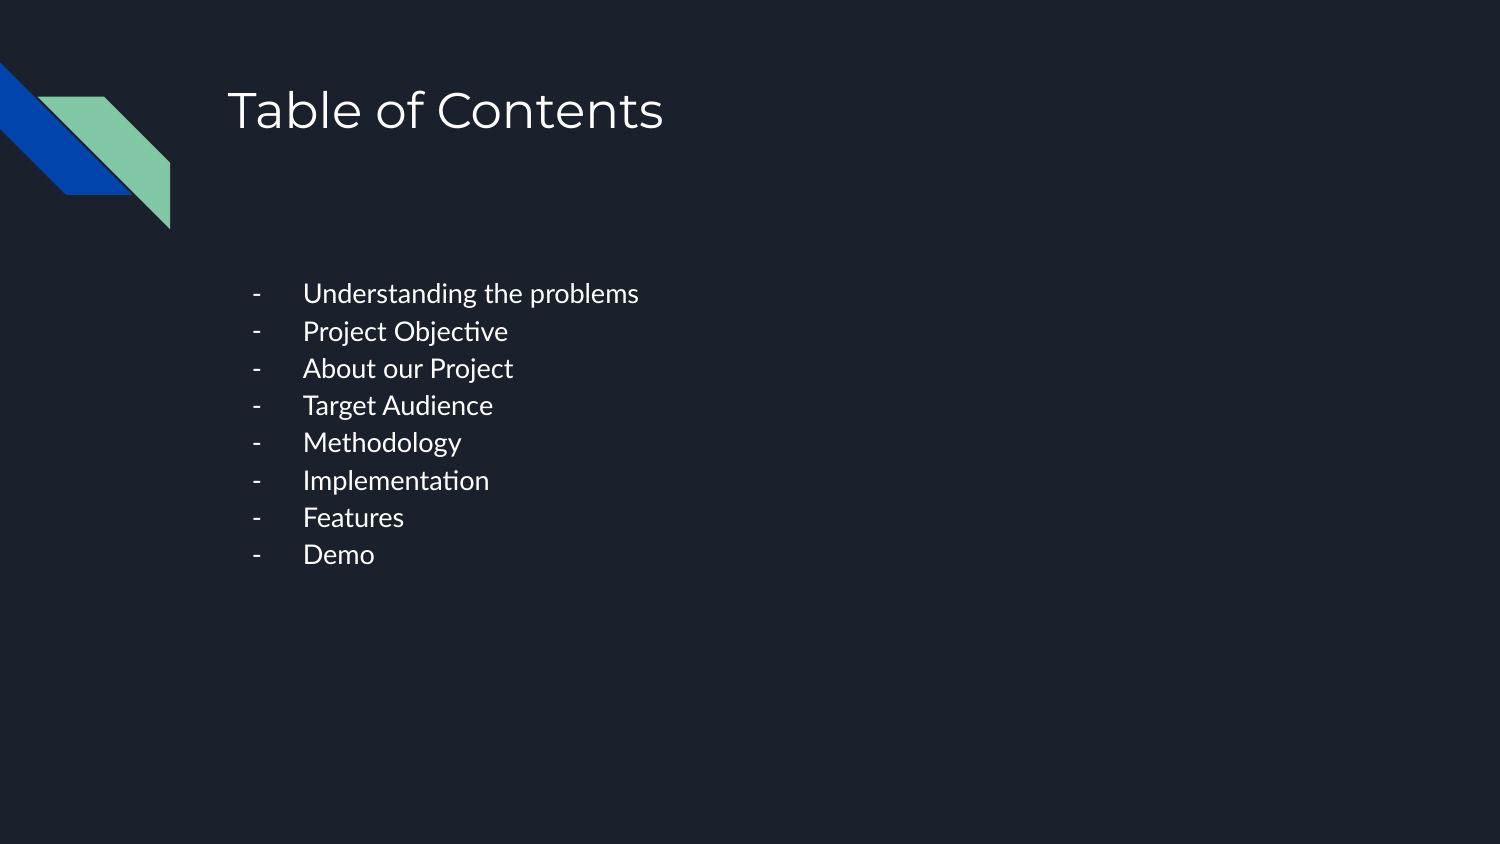

# Table of Contents
Understanding the problems
Project Objective
About our Project
Target Audience
Methodology
Implementation
Features
Demo